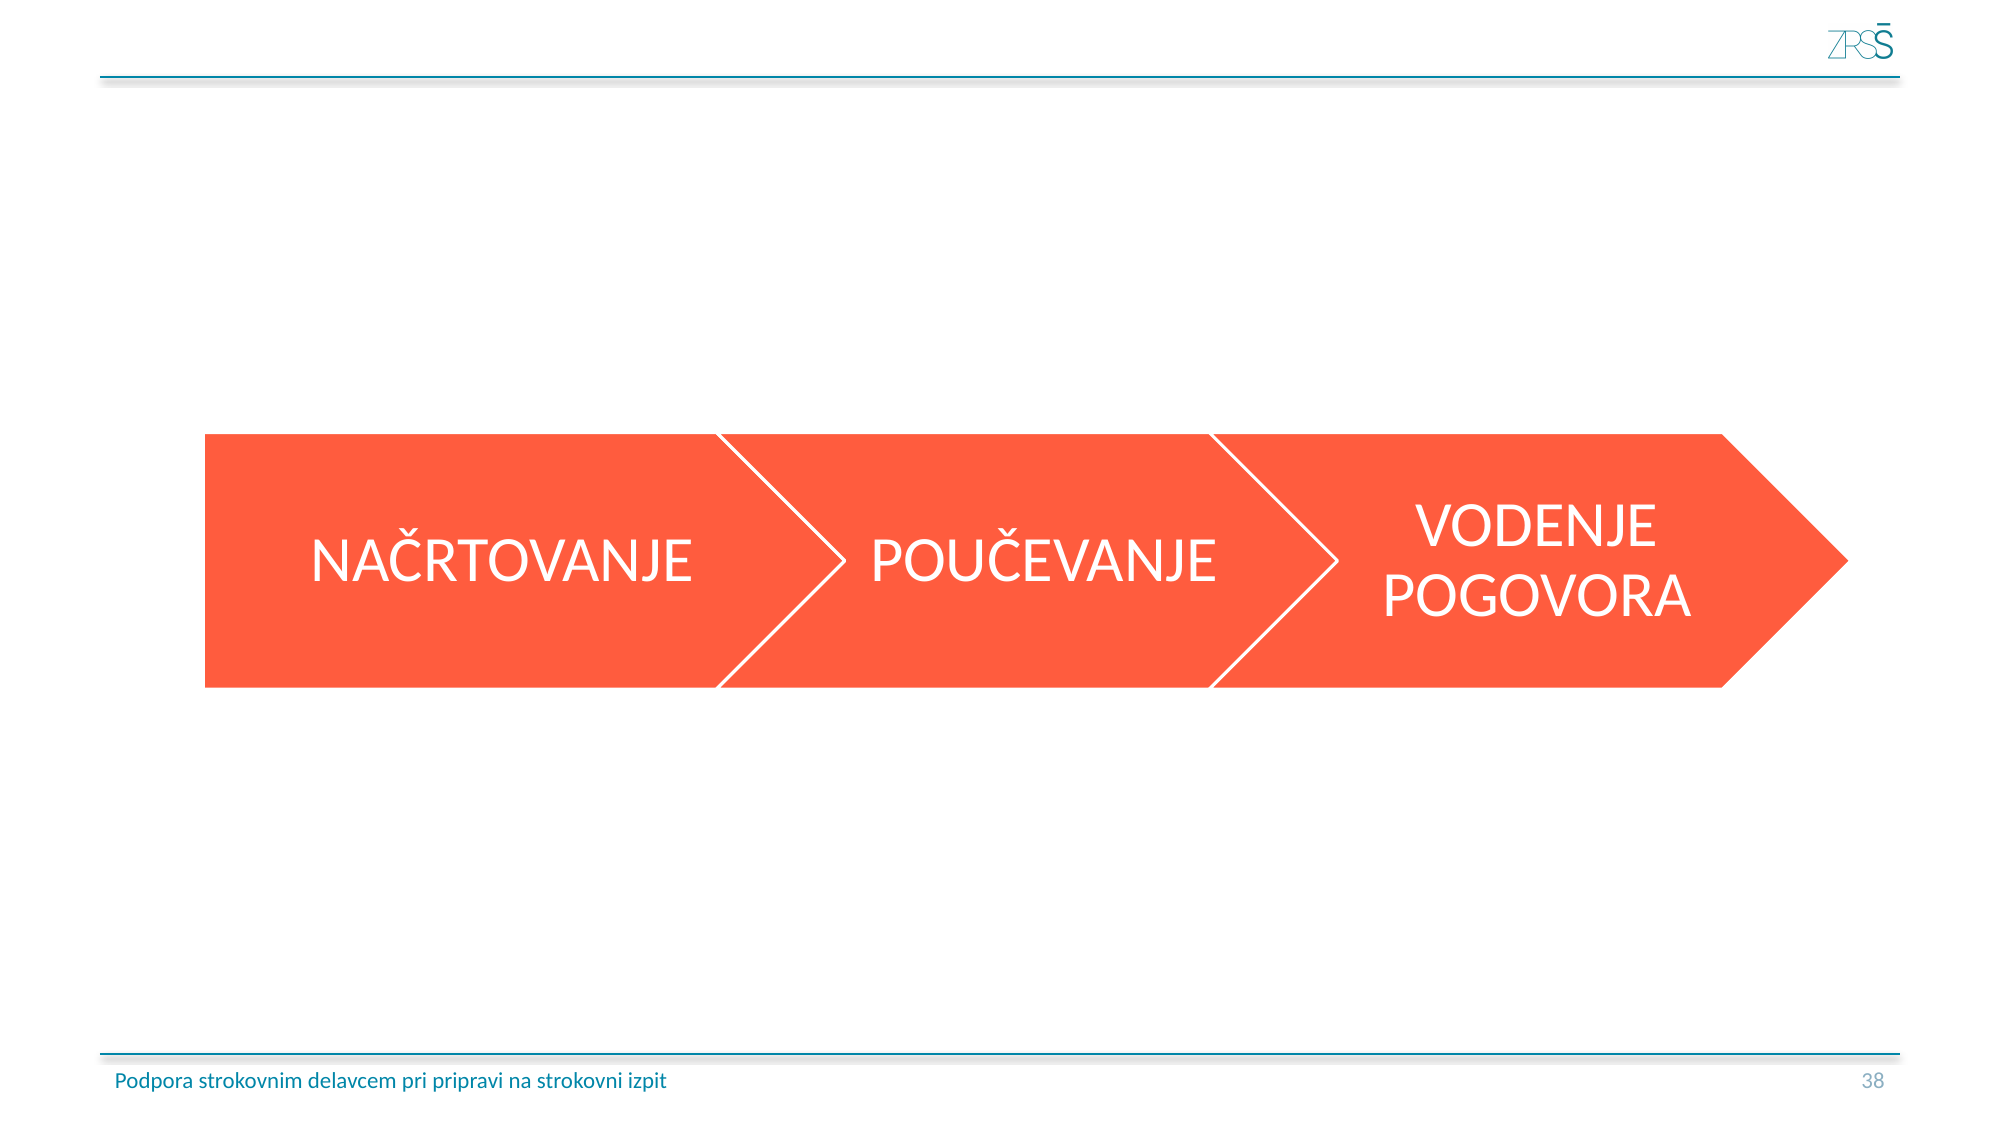

NAČRTOVANJE
POUČEVANJE
VODENJE POGOVORA
Podpora strokovnim delavcem pri pripravi na strokovni izpit

38